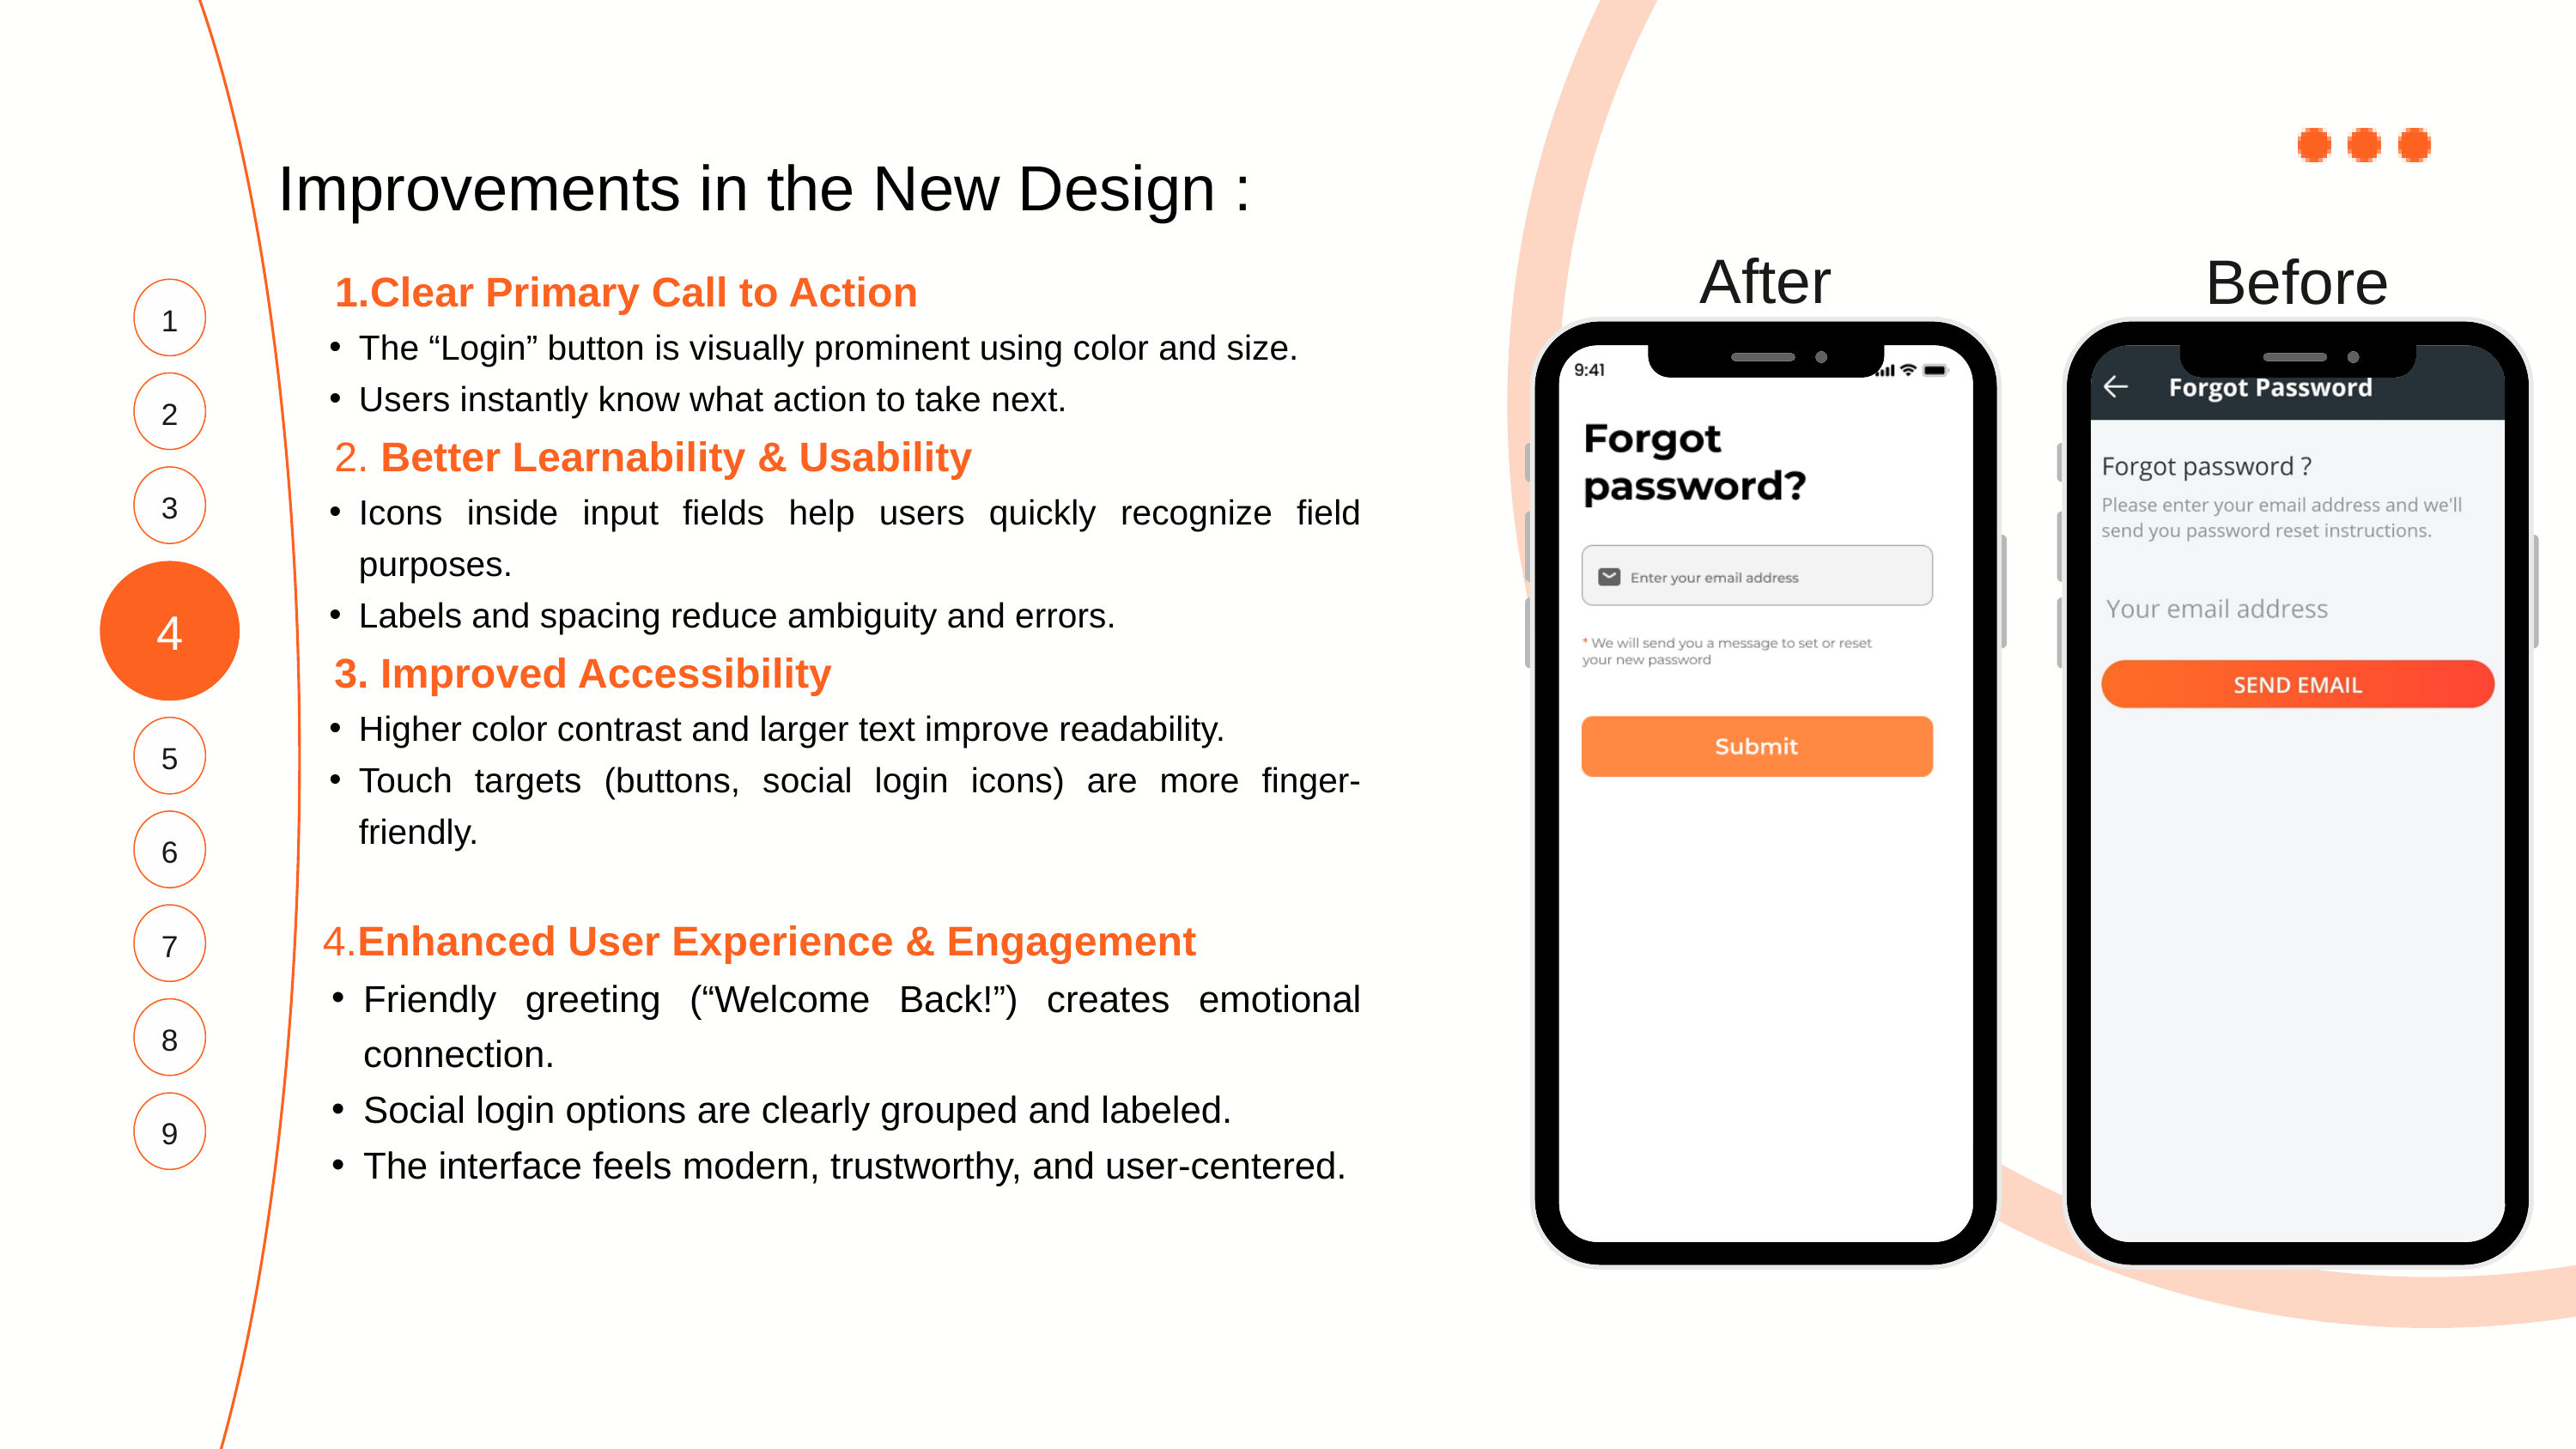

Improvements in the New Design :
After
Before
Clear Primary Call to Action
The “Login” button is visually prominent using color and size.
Users instantly know what action to take next.
   2. Better Learnability & Usability
Icons inside input fields help users quickly recognize field purposes.
Labels and spacing reduce ambiguity and errors.
   3. Improved Accessibility
Higher color contrast and larger text improve readability.
Touch targets (buttons, social login icons) are more finger-friendly.

1

2

3

4

5

6

  4.Enhanced User Experience & Engagement
Friendly greeting (“Welcome Back!”) creates emotional connection.
Social login options are clearly grouped and labeled.
The interface feels modern, trustworthy, and user-centered.

7

8

9